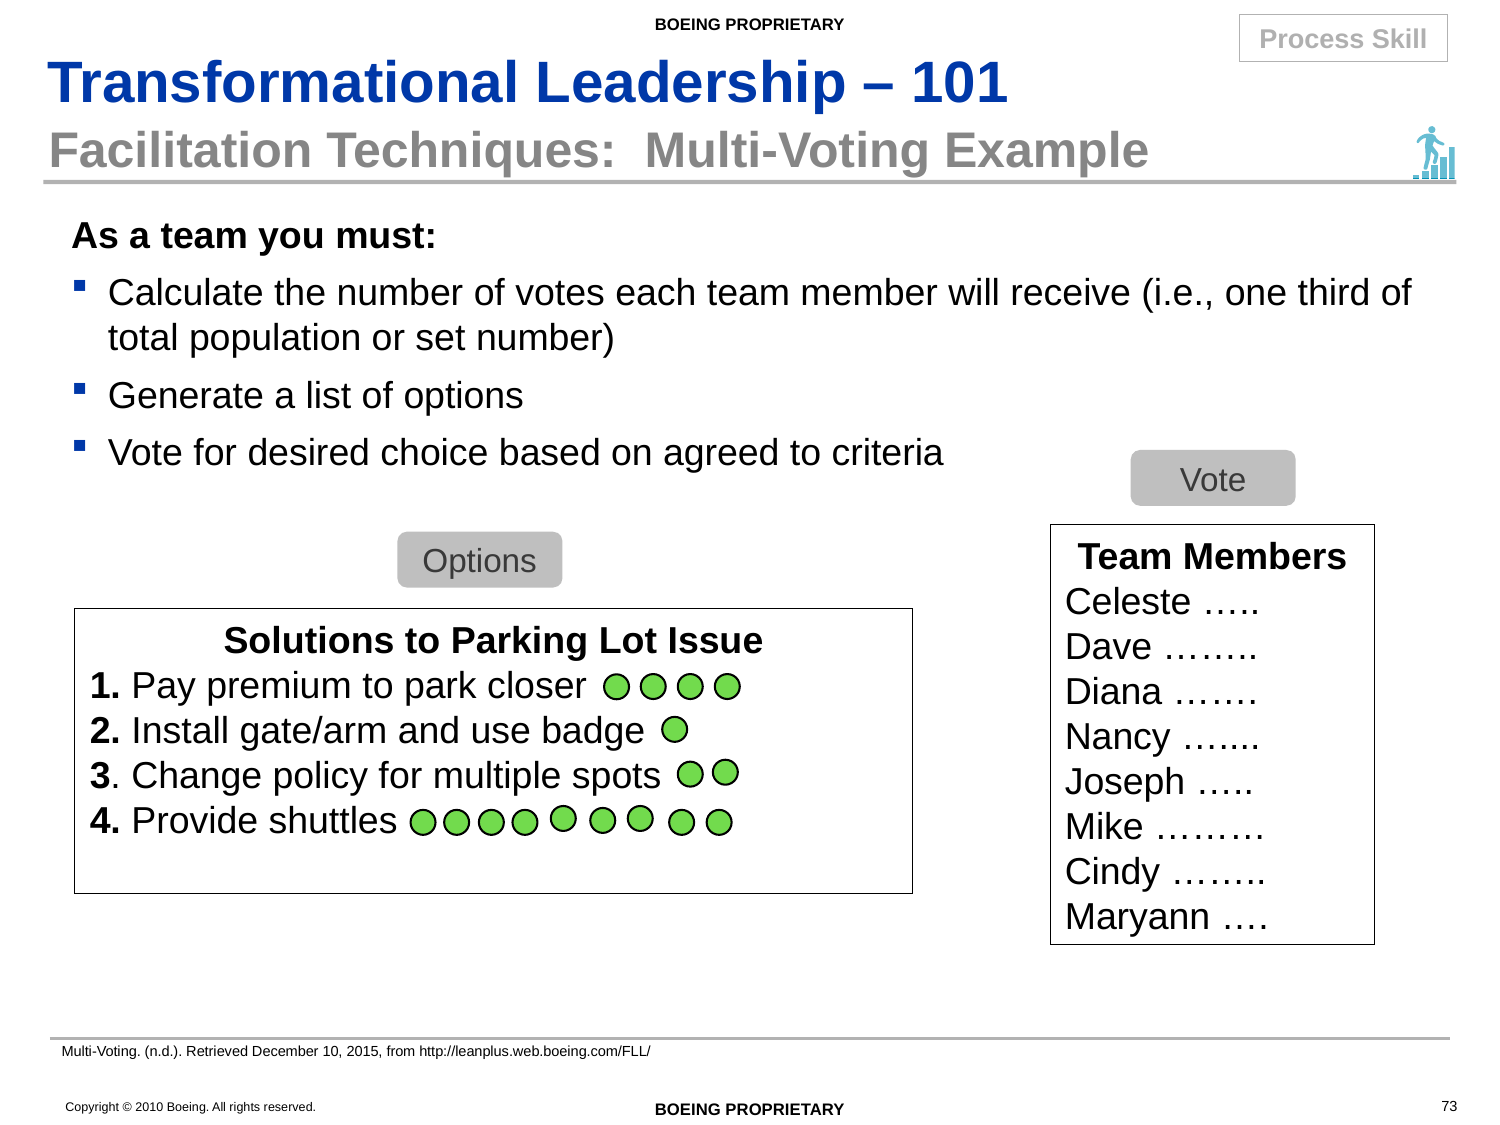

Process Skill
# Facilitation Techniques:  Multi-Voting Example
As a team you must:
Calculate the number of votes each team member will receive (i.e., one third of total population or set number)
Generate a list of options
Vote for desired choice based on agreed to criteria
Vote
Team Members
Celeste …..
Dave ……..
Diana …….
Nancy …....
Joseph …..
Mike ………
Cindy ……..
Maryann ….
Options
Solutions to Parking Lot Issue
1. Pay premium to park closer
2. Install gate/arm and use badge
3. Change policy for multiple spots
4. Provide shuttles

Multi-Voting. (n.d.). Retrieved December 10, 2015, from http://leanplus.web.boeing.com/FLL/
73